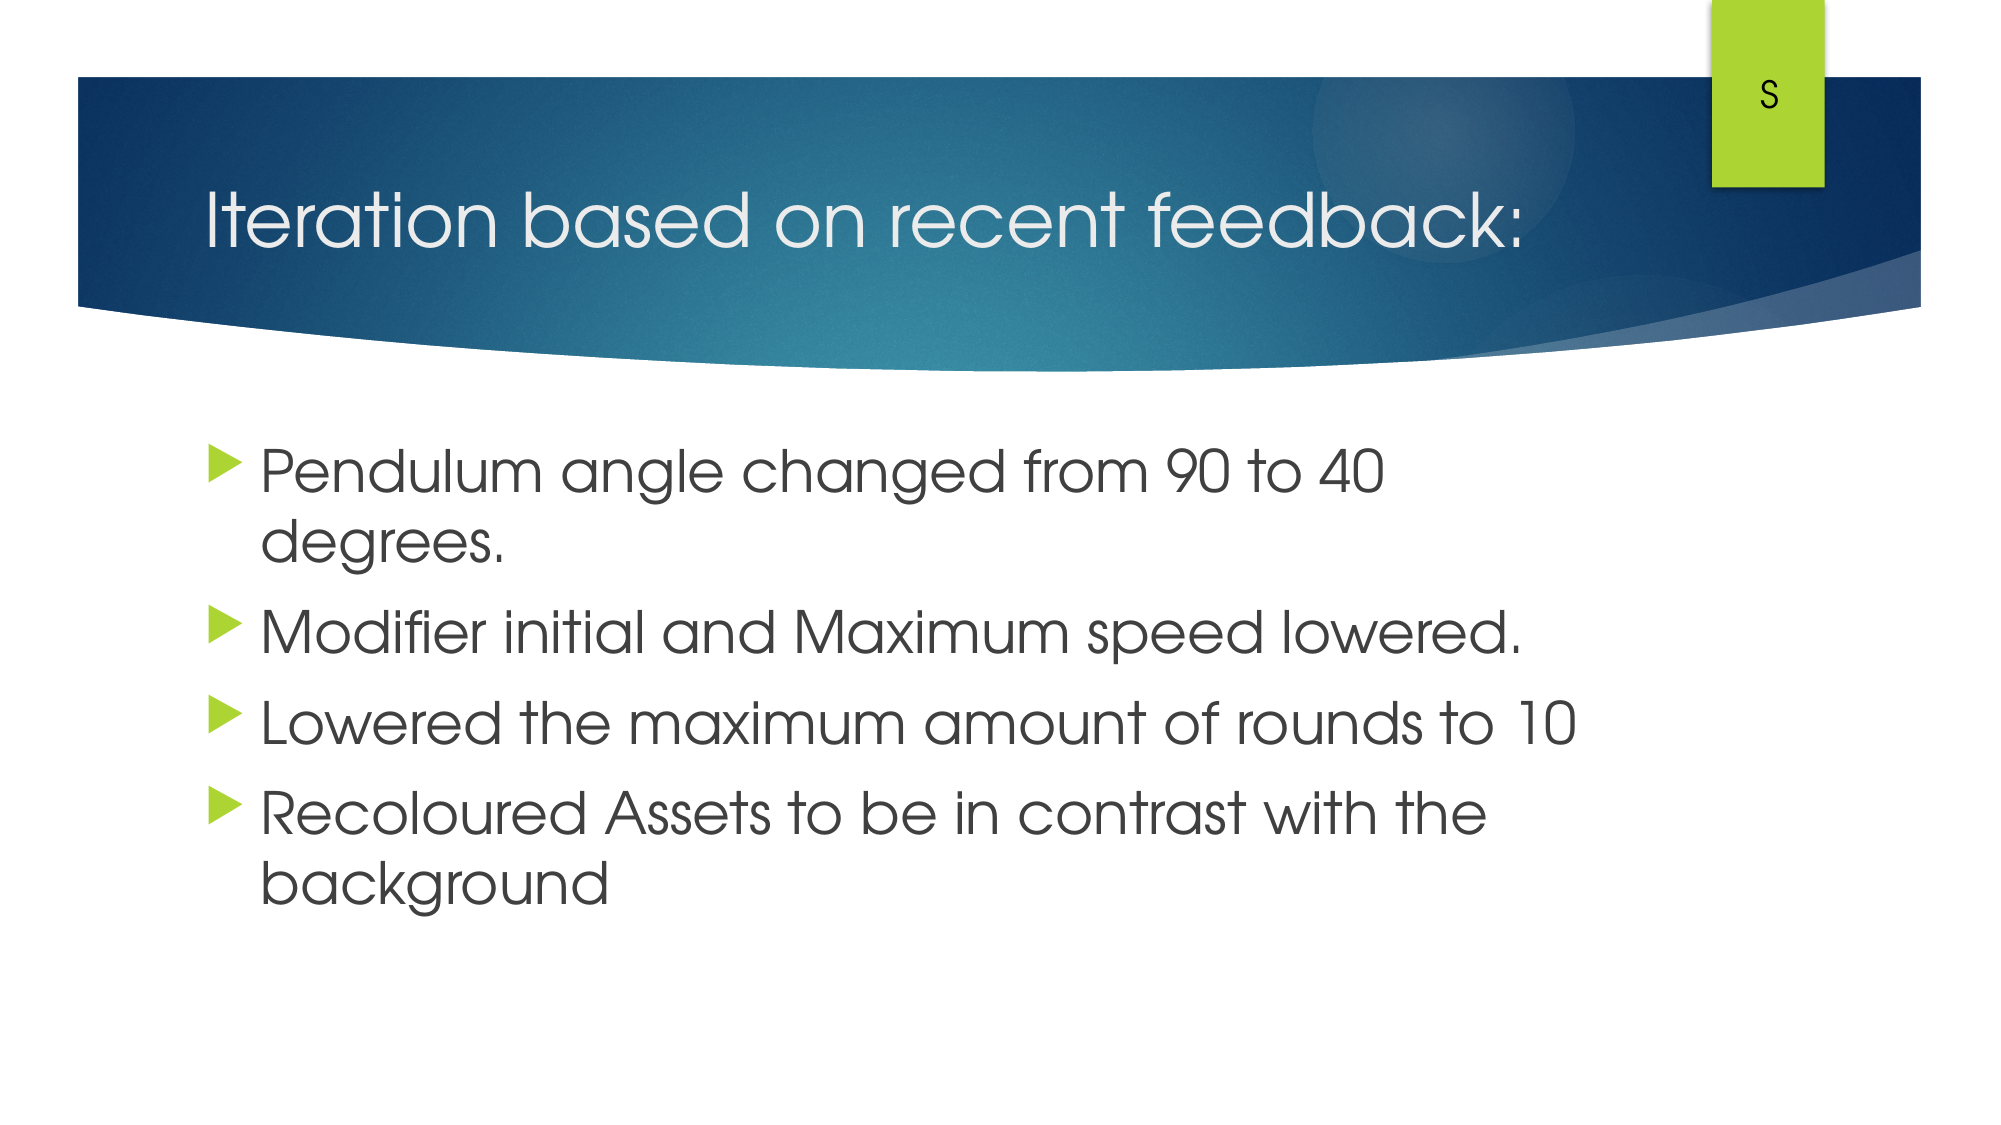

S
# Iteration based on recent feedback:
Pendulum angle changed from 90 to 40 degrees.
Modifier initial and Maximum speed lowered.
Lowered the maximum amount of rounds to 10
Recoloured Assets to be in contrast with the background